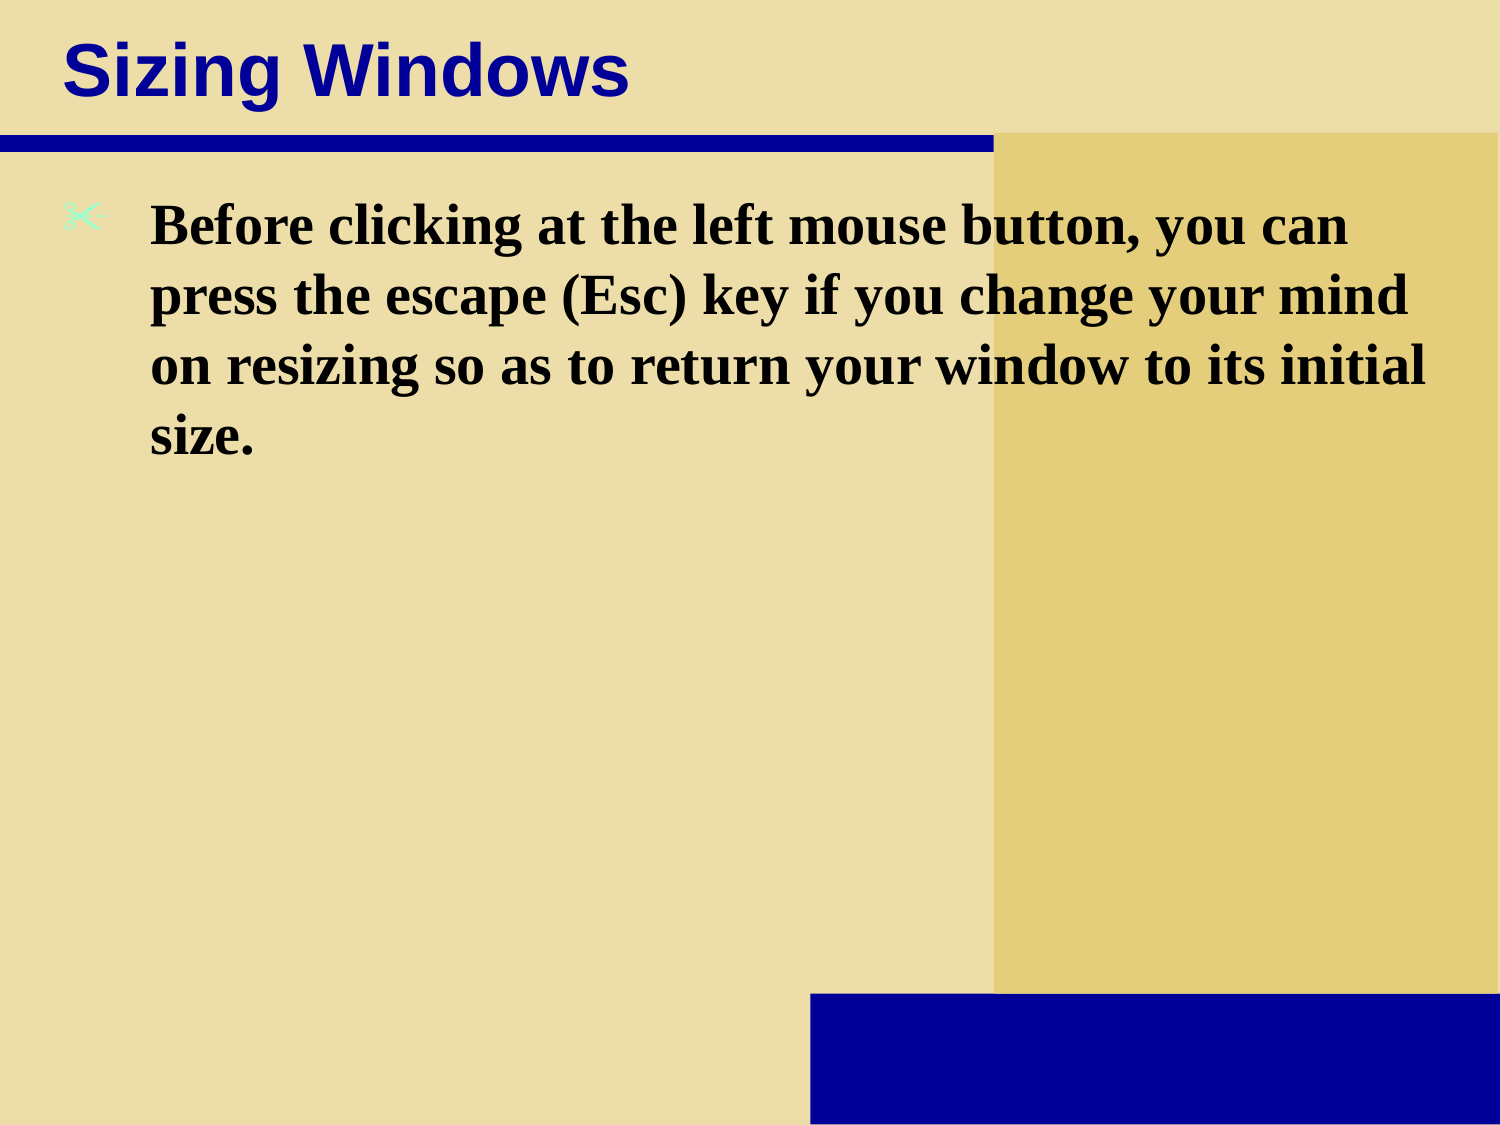

# Sizing Windows
Before clicking at the left mouse button, you can press the escape (Esc) key if you change your mind on resizing so as to return your window to its initial size.